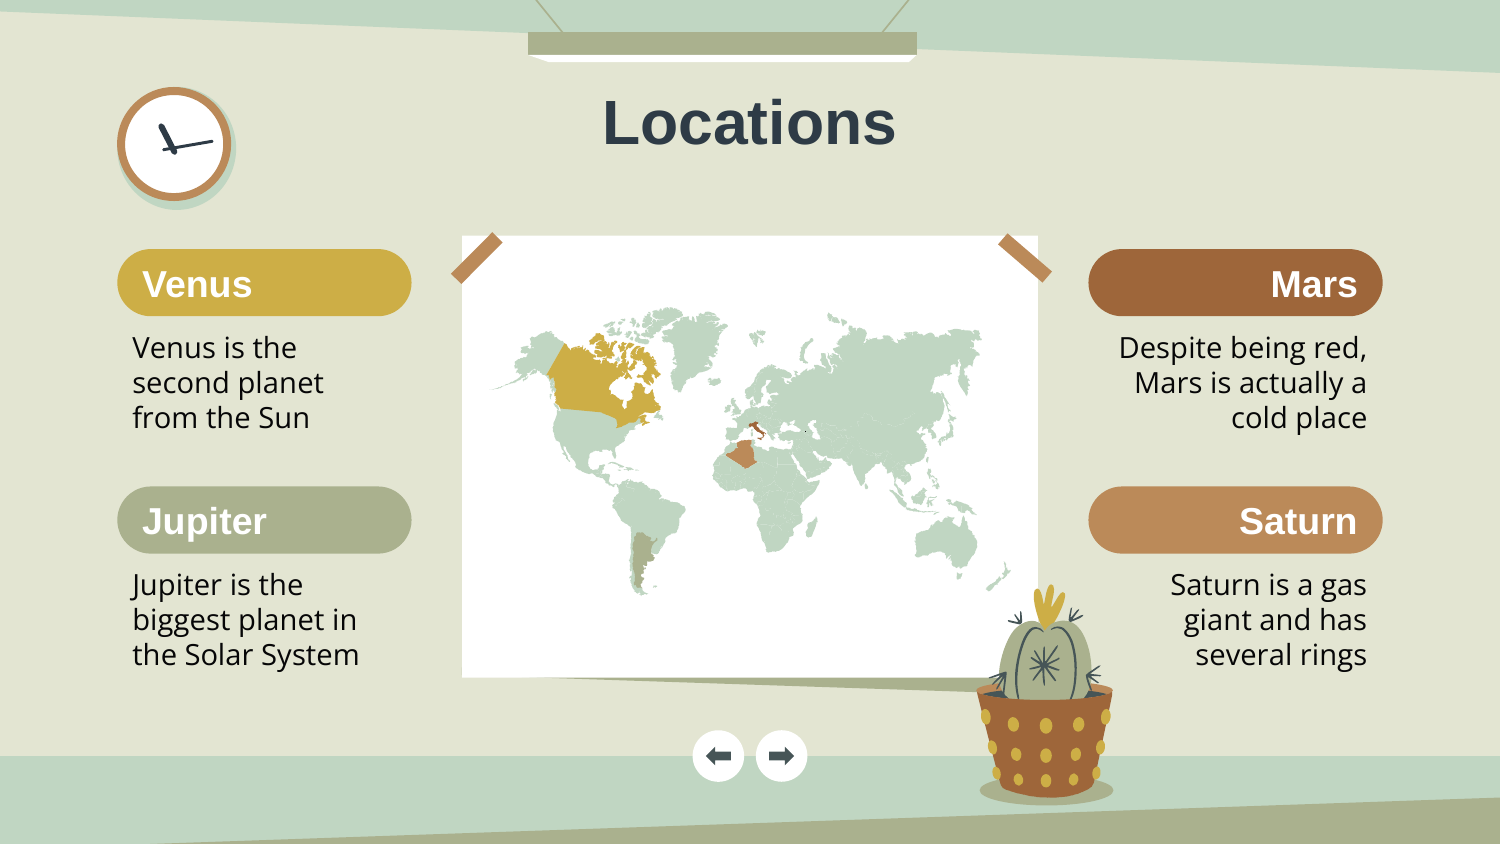

# Locations

Venus
Mars

Venus is the second planet from the Sun
Despite being red, Mars is actually a cold place
Jupiter
Saturn
Jupiter is the biggest planet in the Solar System
Saturn is a gas giant and has several rings